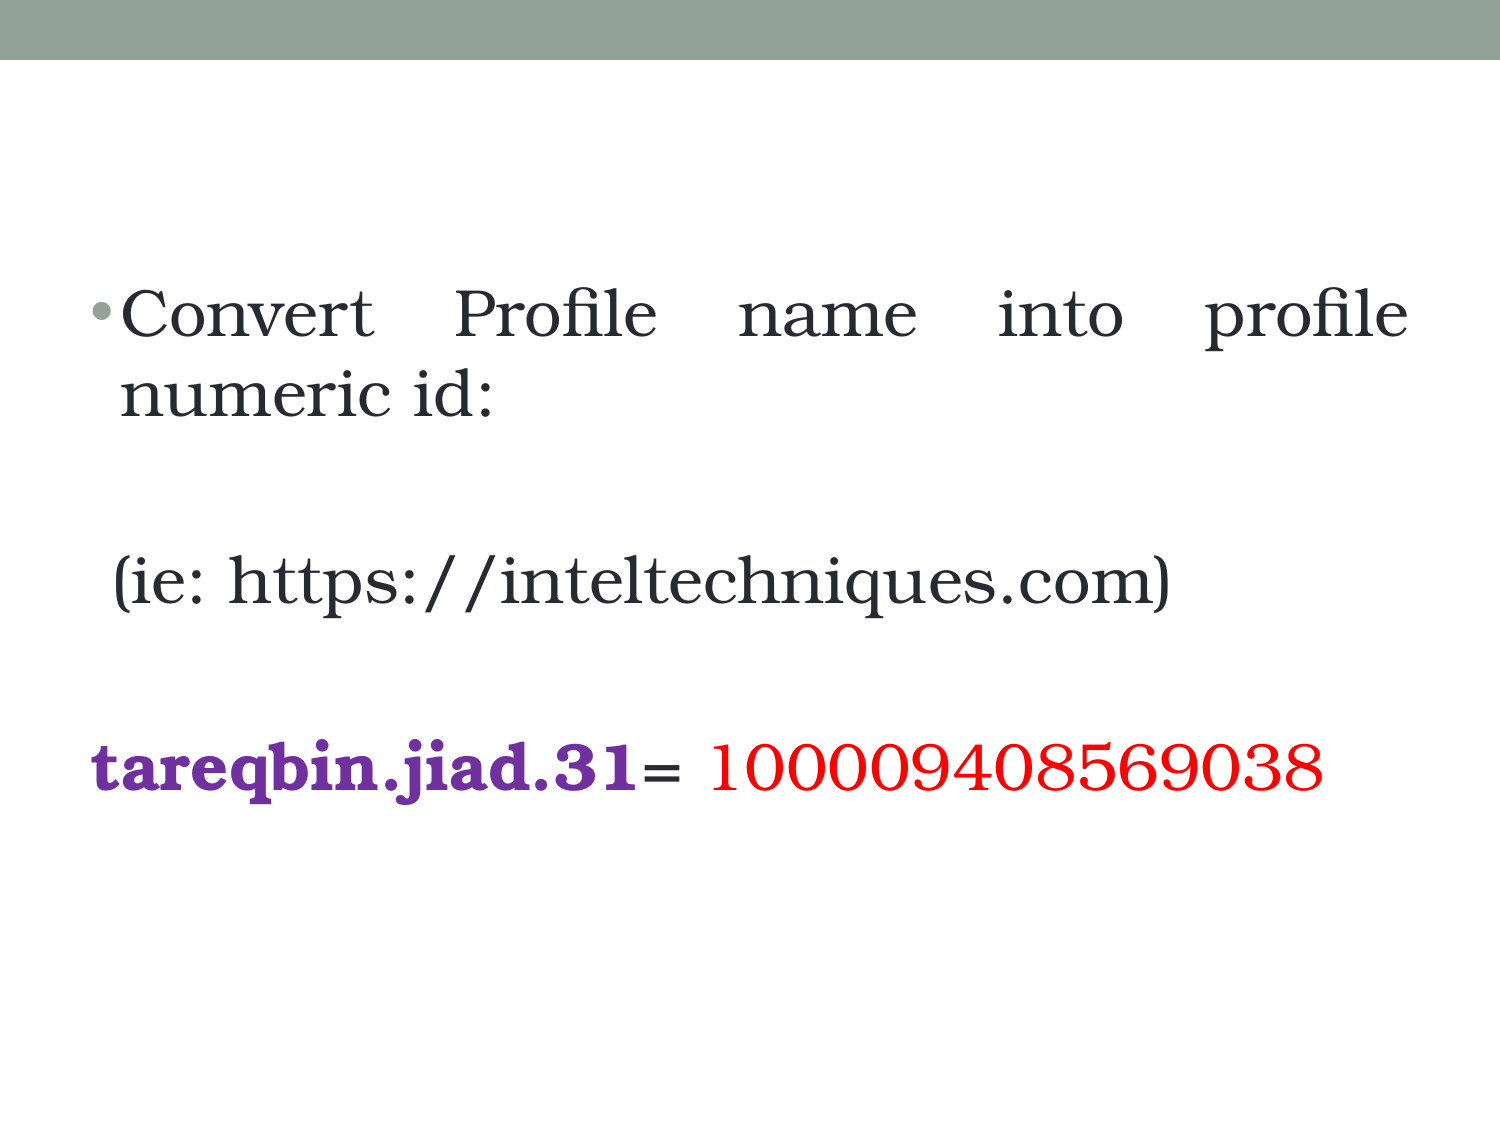

#
Convert Profile name into profile numeric id:

 (ie: https://inteltechniques.com)

tareqbin.jiad.31= 100009408569038